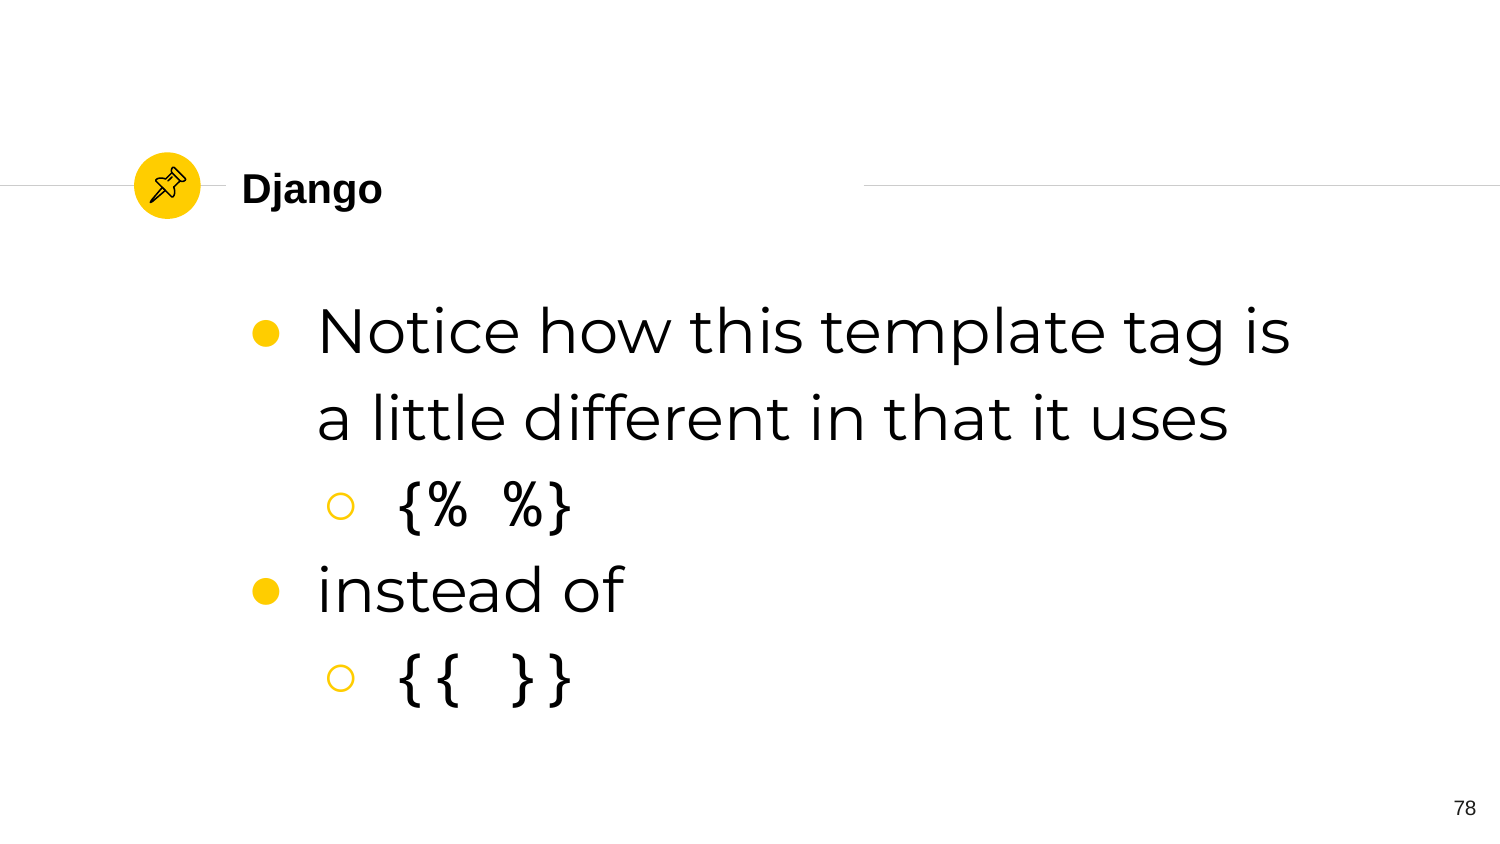

# Django

Notice how this template tag is a little different in that it uses
{% %}
instead of
{{ }}
78